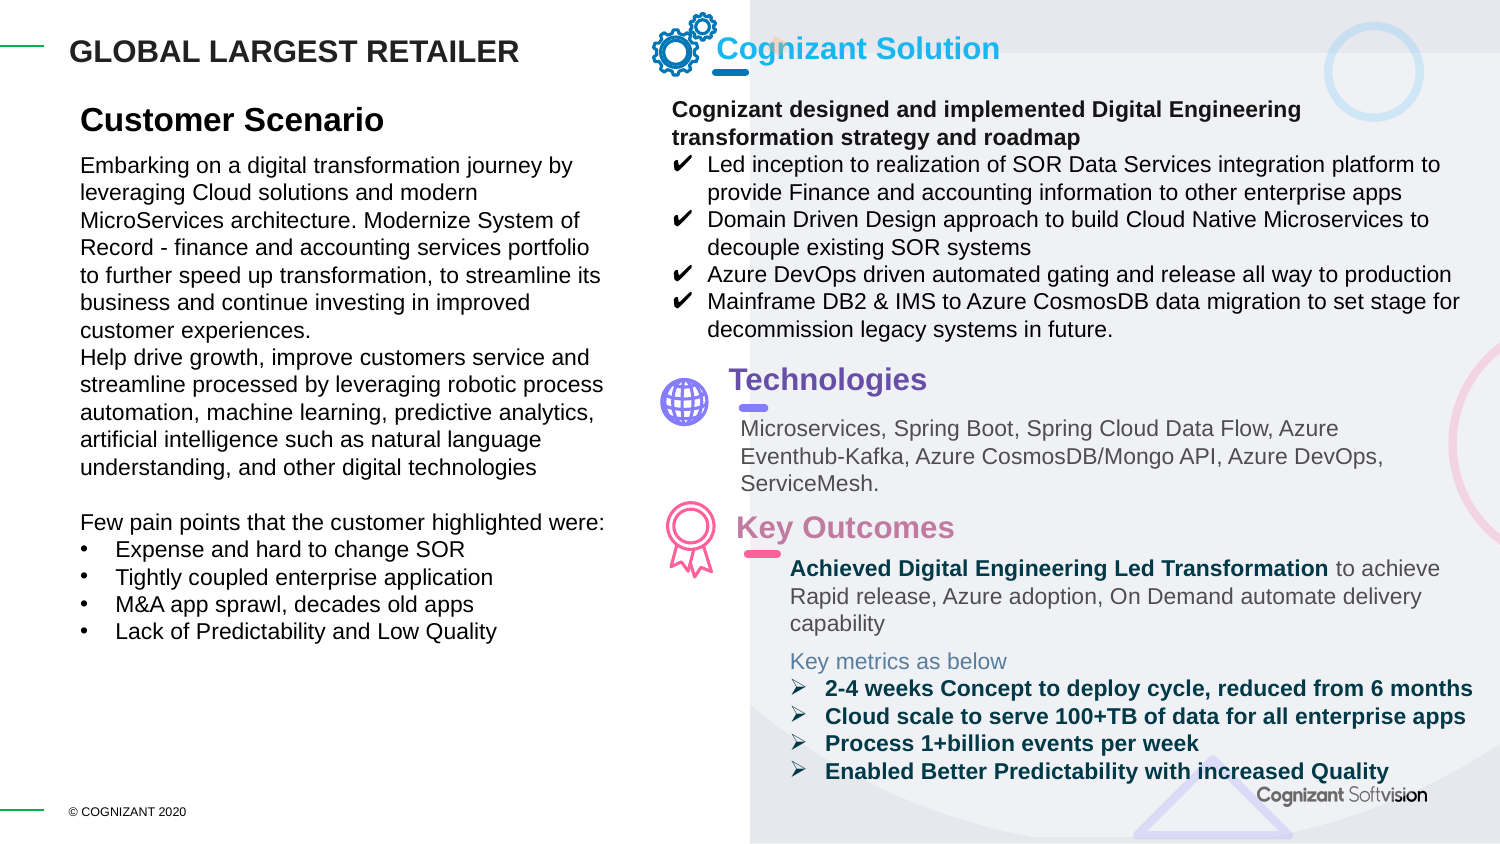

Cognizant Solution

# GLOBAL LARGEST RETAILER

Cognizant designed and implemented Digital Engineering transformation strategy and roadmap
Led inception to realization of SOR Data Services integration platform to provide Finance and accounting information to other enterprise apps
Domain Driven Design approach to build Cloud Native Microservices to decouple existing SOR systems
Azure DevOps driven automated gating and release all way to production
Mainframe DB2 & IMS to Azure CosmosDB data migration to set stage for decommission legacy systems in future.
Customer Scenario
Embarking on a digital transformation journey by leveraging Cloud solutions and modern MicroServices architecture. Modernize System of Record - finance and accounting services portfolio to further speed up transformation, to streamline its business and continue investing in improved customer experiences.
Help drive growth, improve customers service and streamline processed by leveraging robotic process automation, machine learning, predictive analytics, artificial intelligence such as natural language understanding, and other digital technologies

Few pain points that the customer highlighted were:
Expense and hard to change SOR
Tightly coupled enterprise application
M&A app sprawl, decades old apps
Lack of Predictability and Low Quality

Technologies

Microservices, Spring Boot, Spring Cloud Data Flow, Azure Eventhub-Kafka, Azure CosmosDB/Mongo API, Azure DevOps, ServiceMesh.
Key Outcomes

Achieved Digital Engineering Led Transformation to achieve Rapid release, Azure adoption, On Demand automate delivery capability

Key metrics as below
2-4 weeks Concept to deploy cycle, reduced from 6 months
Cloud scale to serve 100+TB of data for all enterprise apps
Process 1+billion events per week
Enabled Better Predictability with increased Quality

© 2019 Cognizant